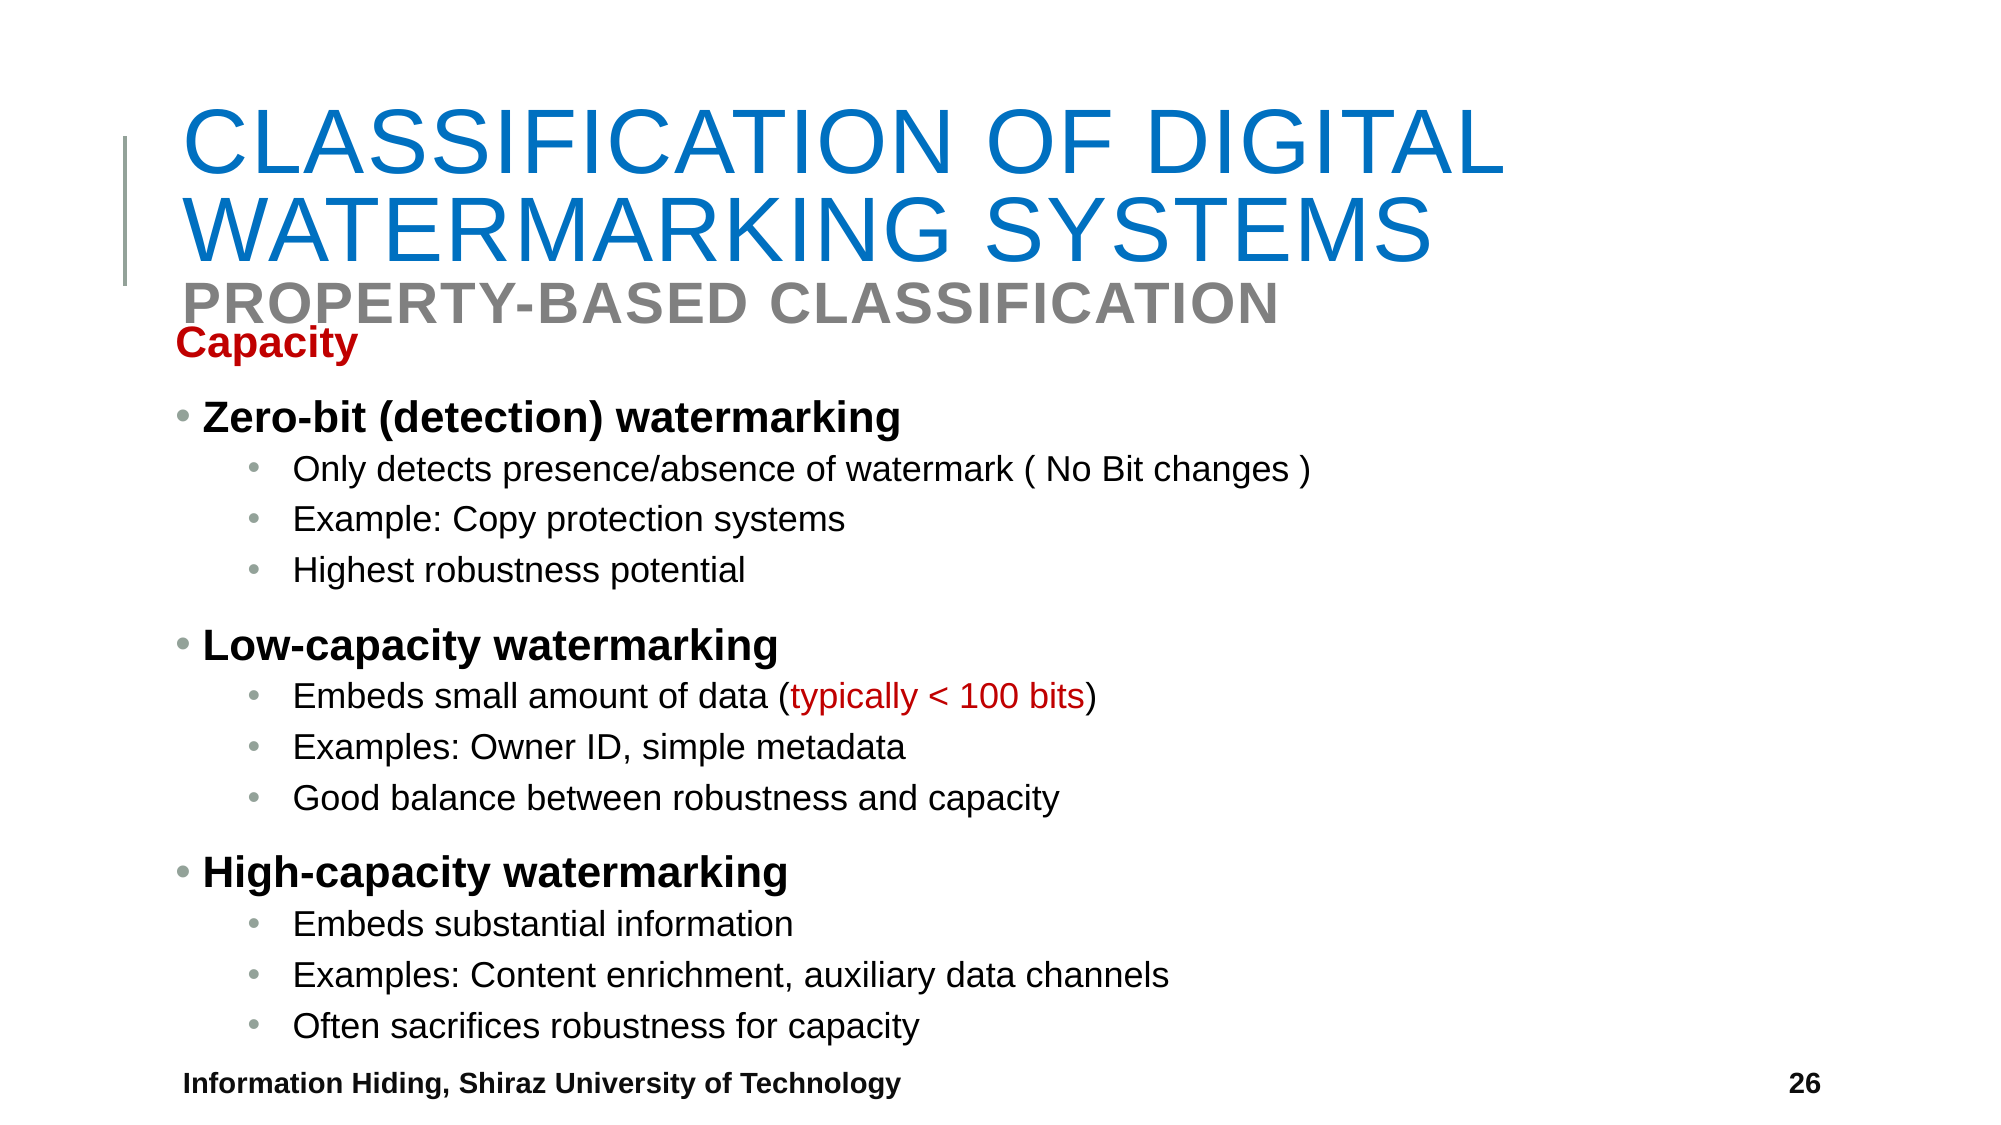

# Classification of Digital Watermarking Systems Property-based Classification
Capacity
 Zero-bit (detection) watermarking
Only detects presence/absence of watermark ( No Bit changes )
Example: Copy protection systems
Highest robustness potential
 Low-capacity watermarking
Embeds small amount of data (typically < 100 bits)
Examples: Owner ID, simple metadata
Good balance between robustness and capacity
 High-capacity watermarking
Embeds substantial information
Examples: Content enrichment, auxiliary data channels
Often sacrifices robustness for capacity

Information Hiding, Shiraz University of Technology
26